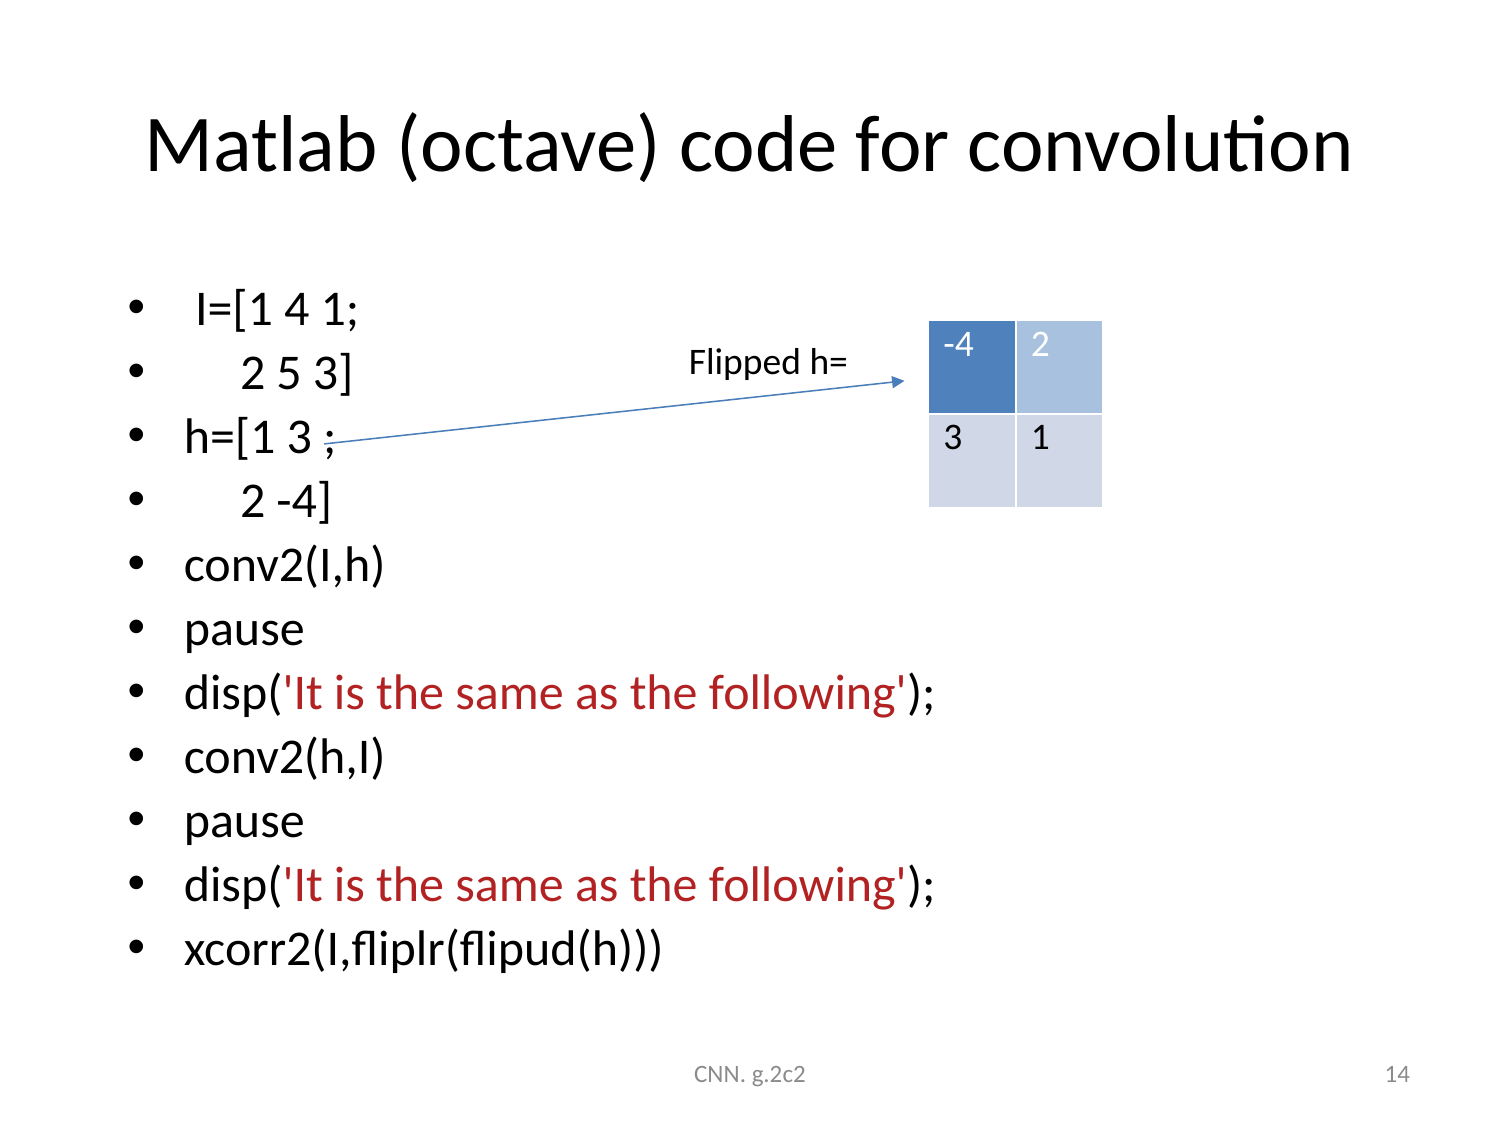

# Matlab (octave) code for convolution
 I=[1 4 1;
     2 5 3]
h=[1 3 ;
     2 -4]
conv2(I,h)
pause
disp('It is the same as the following');
conv2(h,I)
pause
disp('It is the same as the following');
xcorr2(I,fliplr(flipud(h)))
| -4 | 2 |
| --- | --- |
| 3 | 1 |
Flipped h=
CNN. g.2c2
14